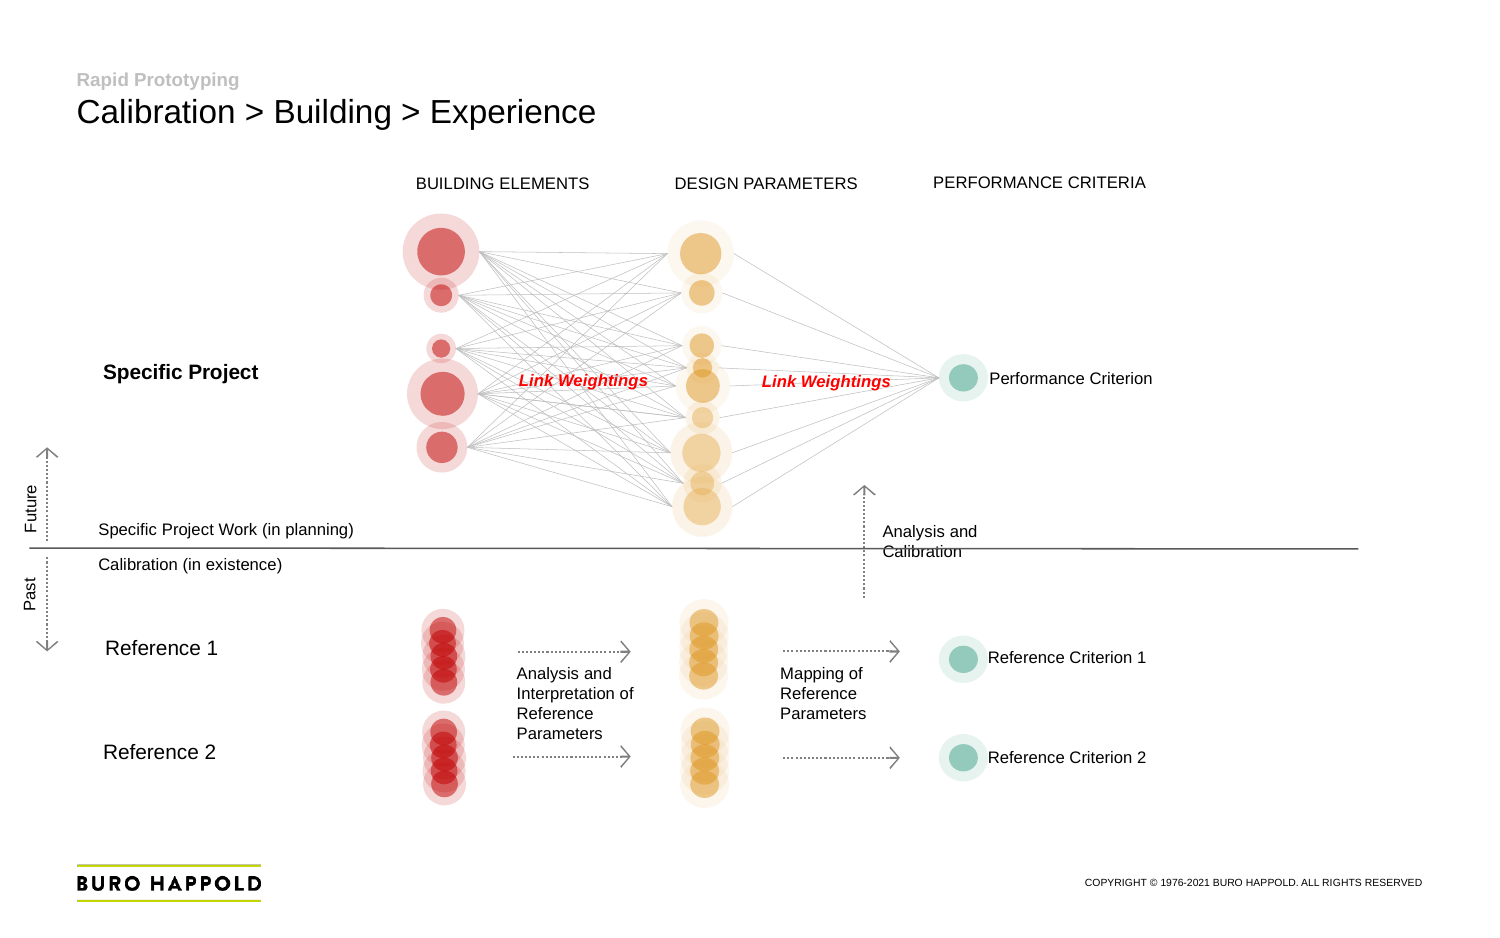

# Rapid Prototyping
Calibration > Building > Experience
PERFORMANCE CRITERIA
BUILDING ELEMENTS
DESIGN PARAMETERS

Specific Project

Link Weightings
Link Weightings
Performance Criterion

Future
Specific Project Work (in planning)
Analysis and Calibration
Calibration (in existence)

Reference 1
Past

Reference Criterion 1
Mapping of Reference Parameters
Analysis and Interpretation of Reference Parameters

Reference 2

Reference Criterion 2